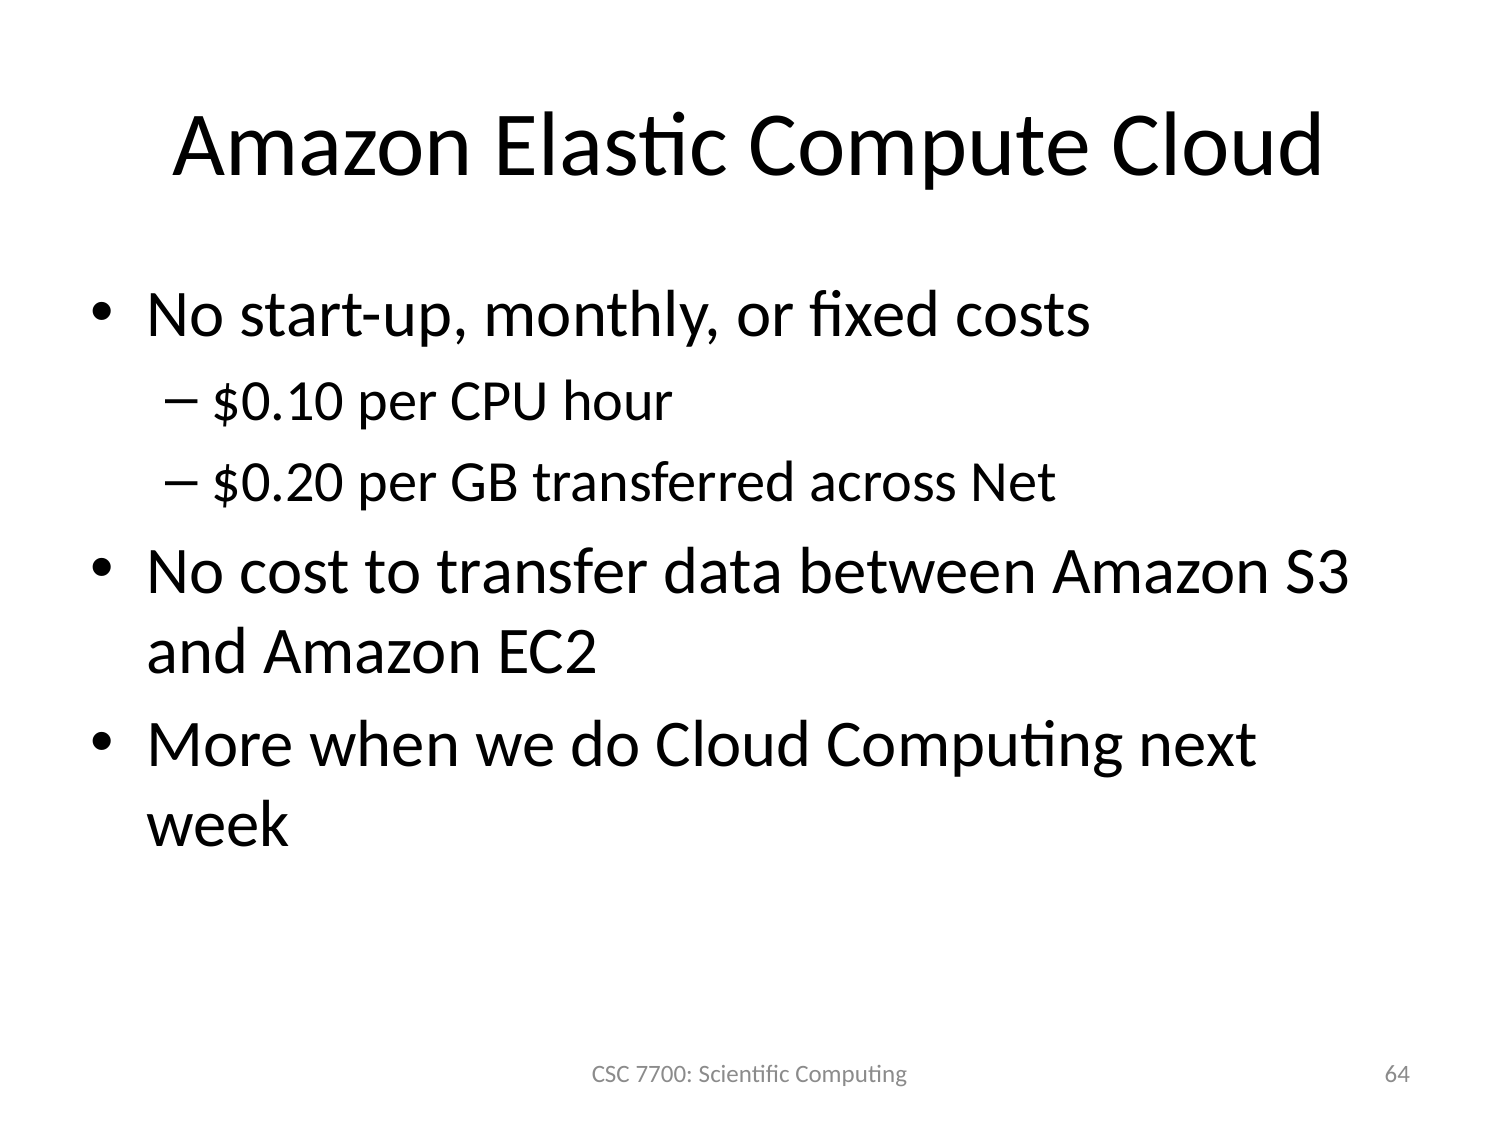

# Amazon Elastic Compute Cloud
No start-up, monthly, or fixed costs
$0.10 per CPU hour
$0.20 per GB transferred across Net
No cost to transfer data between Amazon S3 and Amazon EC2
More when we do Cloud Computing next week

CSC 7700: Scientific Computing
64